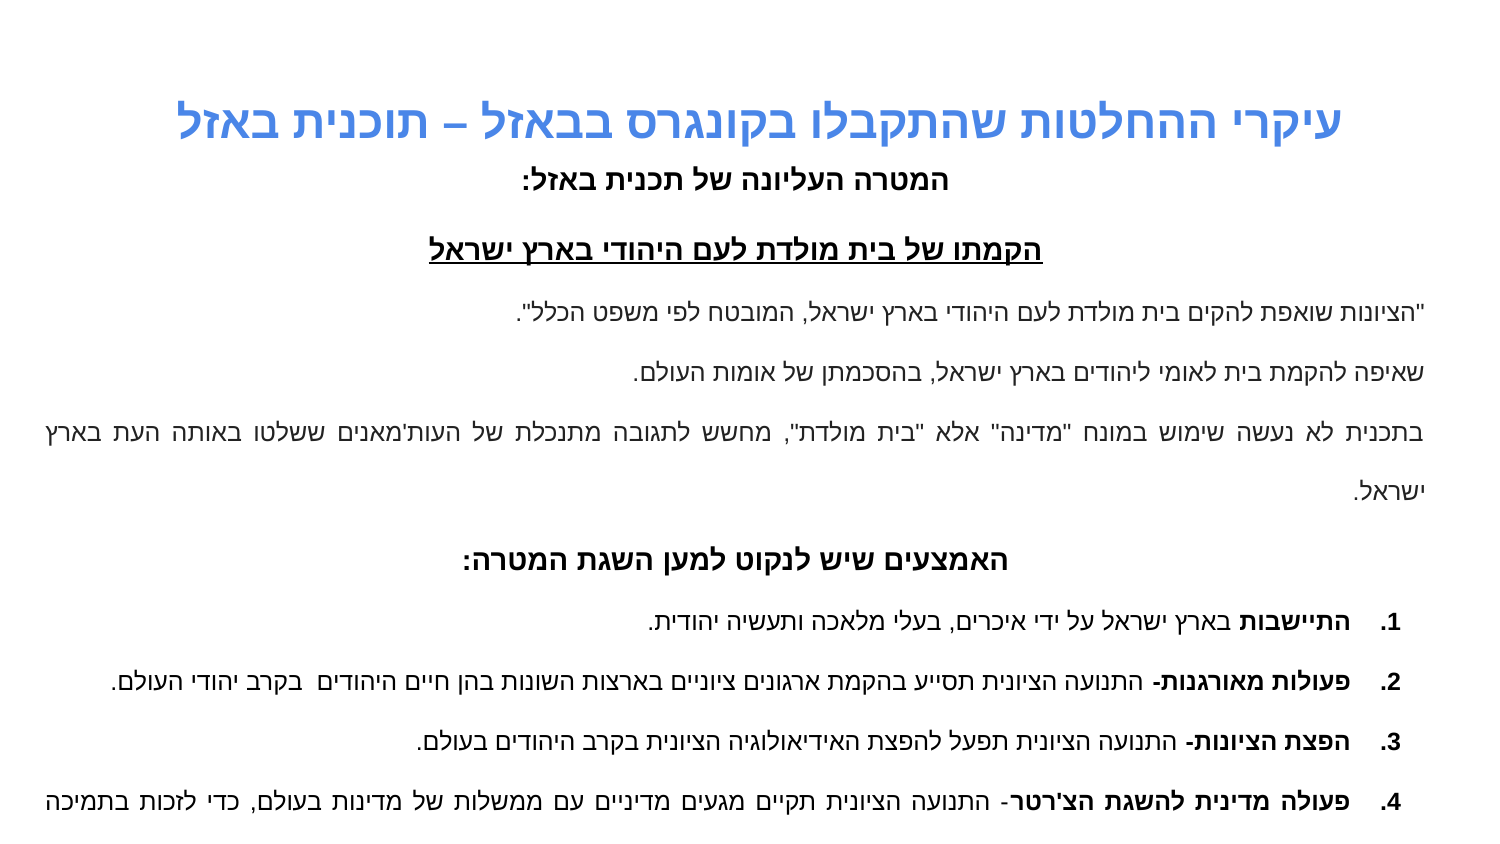

עיקרי ההחלטות שהתקבלו בקונגרס בבאזל – תוכנית באזל
המטרה העליונה של תכנית באזל:
הקמתו של בית מולדת לעם היהודי בארץ ישראל
"הציונות שואפת להקים בית מולדת לעם היהודי בארץ ישראל, המובטח לפי משפט הכלל".
שאיפה להקמת בית לאומי ליהודים בארץ ישראל, בהסכמתן של אומות העולם.
בתכנית לא נעשה שימוש במונח "מדינה" אלא "בית מולדת", מחשש לתגובה מתנכלת של העות'מאנים ששלטו באותה העת בארץ ישראל.
האמצעים שיש לנקוט למען השגת המטרה:
התיישבות בארץ ישראל על ידי איכרים, בעלי מלאכה ותעשיה יהודית.
פעולות מאורגנות- התנועה הציונית תסייע בהקמת ארגונים ציוניים בארצות השונות בהן חיים היהודים  בקרב יהודי העולם.
הפצת הציונות- התנועה הציונית תפעל להפצת האידיאולוגיה הציונית בקרב היהודים בעולם.
פעולה מדינית להשגת הצ'רטר- התנועה הציונית תקיים מגעים מדיניים עם ממשלות של מדינות בעולם, כדי לזכות בתמיכה בתפיסות הציוניות וכדי להשיג את הצ'רטר –  אישור מאחת המעצמות להתיישבות יהודית בחסותה בארץ ישראל.